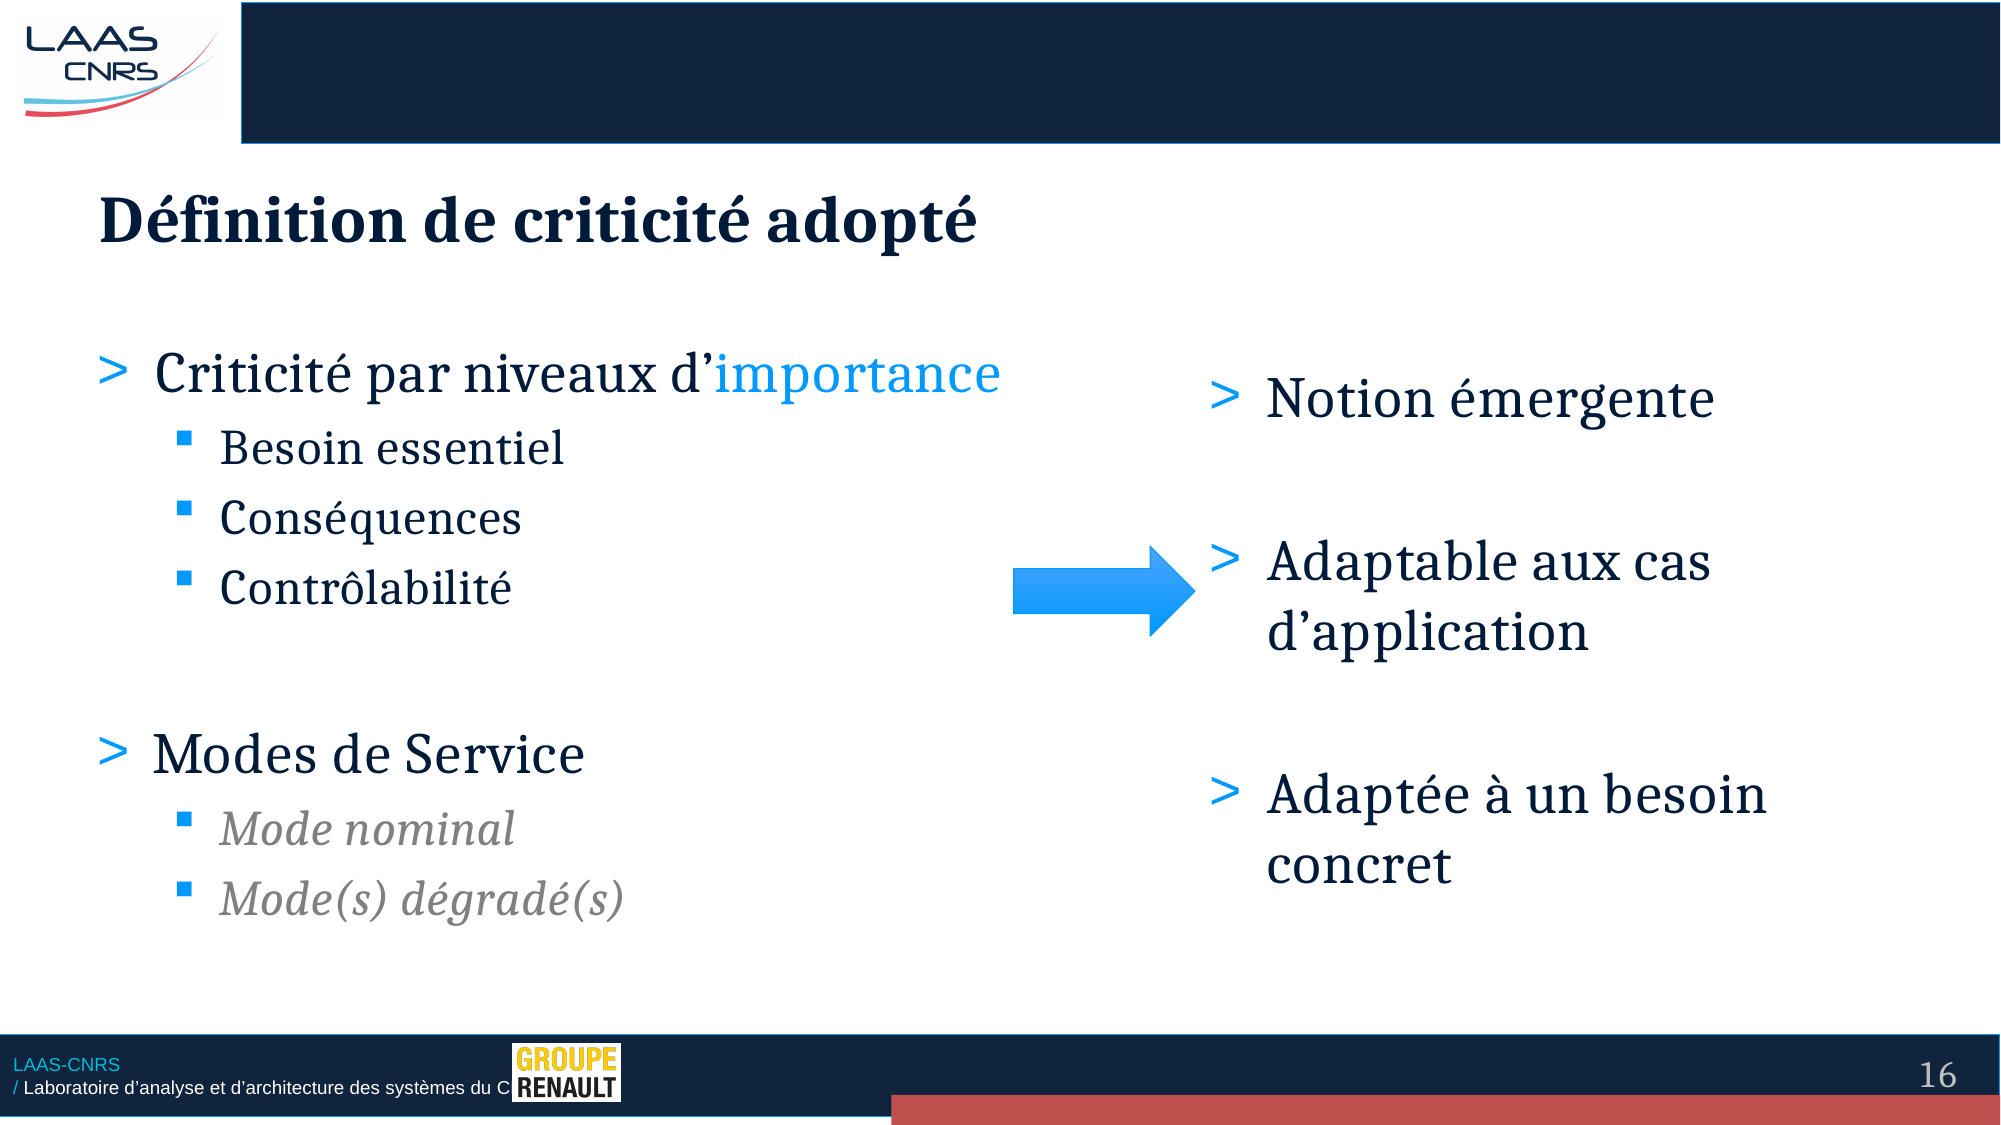

#
Définition de criticité adopté
Criticité par niveaux d’importance
Besoin essentiel
Conséquences
Contrôlabilité

Modes de Service
Mode nominal
Mode(s) dégradé(s)
Notion émergente

Adaptable aux cas d’application

Adaptée à un besoin concret